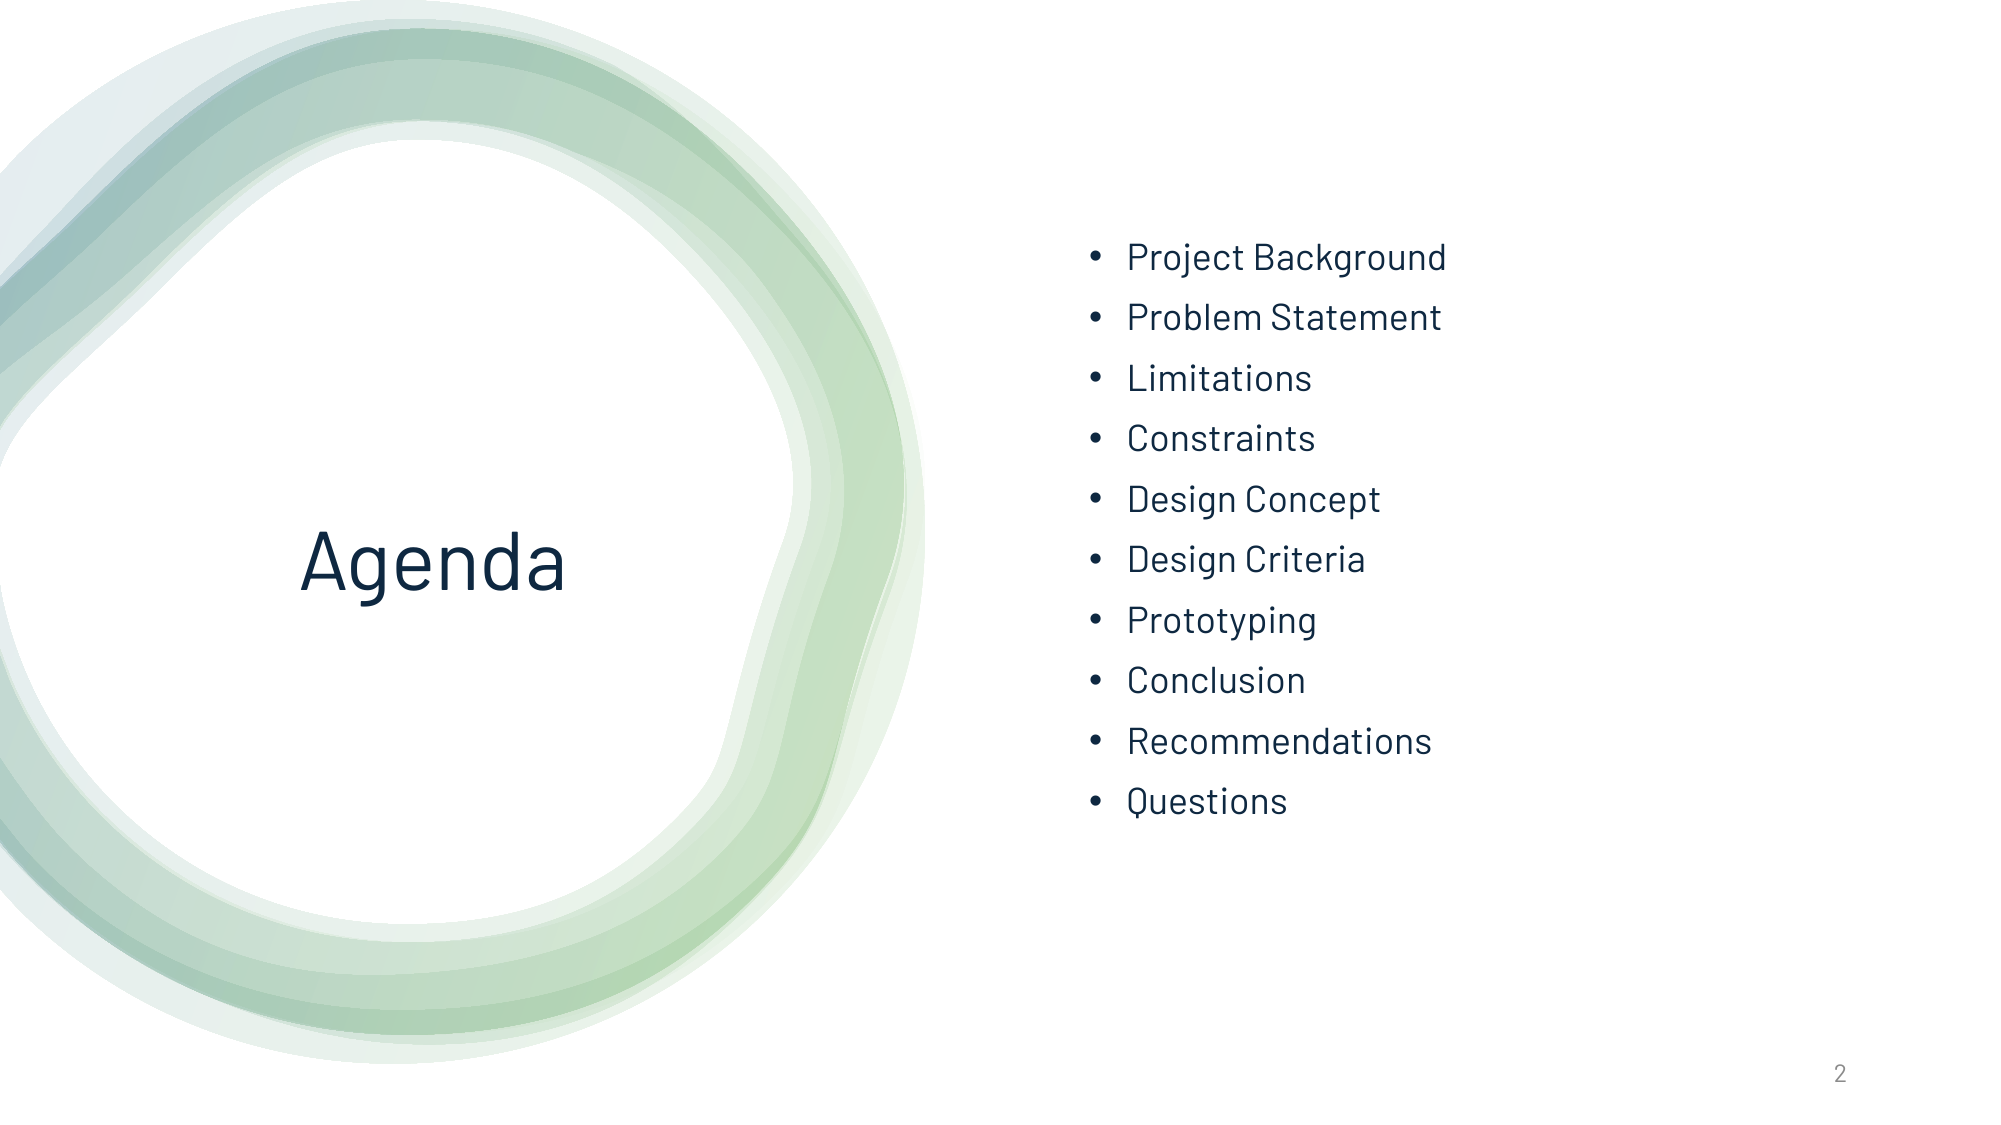

Project Background
Problem Statement
Limitations
Constraints
Design Concept
Design Criteria
Prototyping
Conclusion
Recommendations
Questions

# Agenda
2